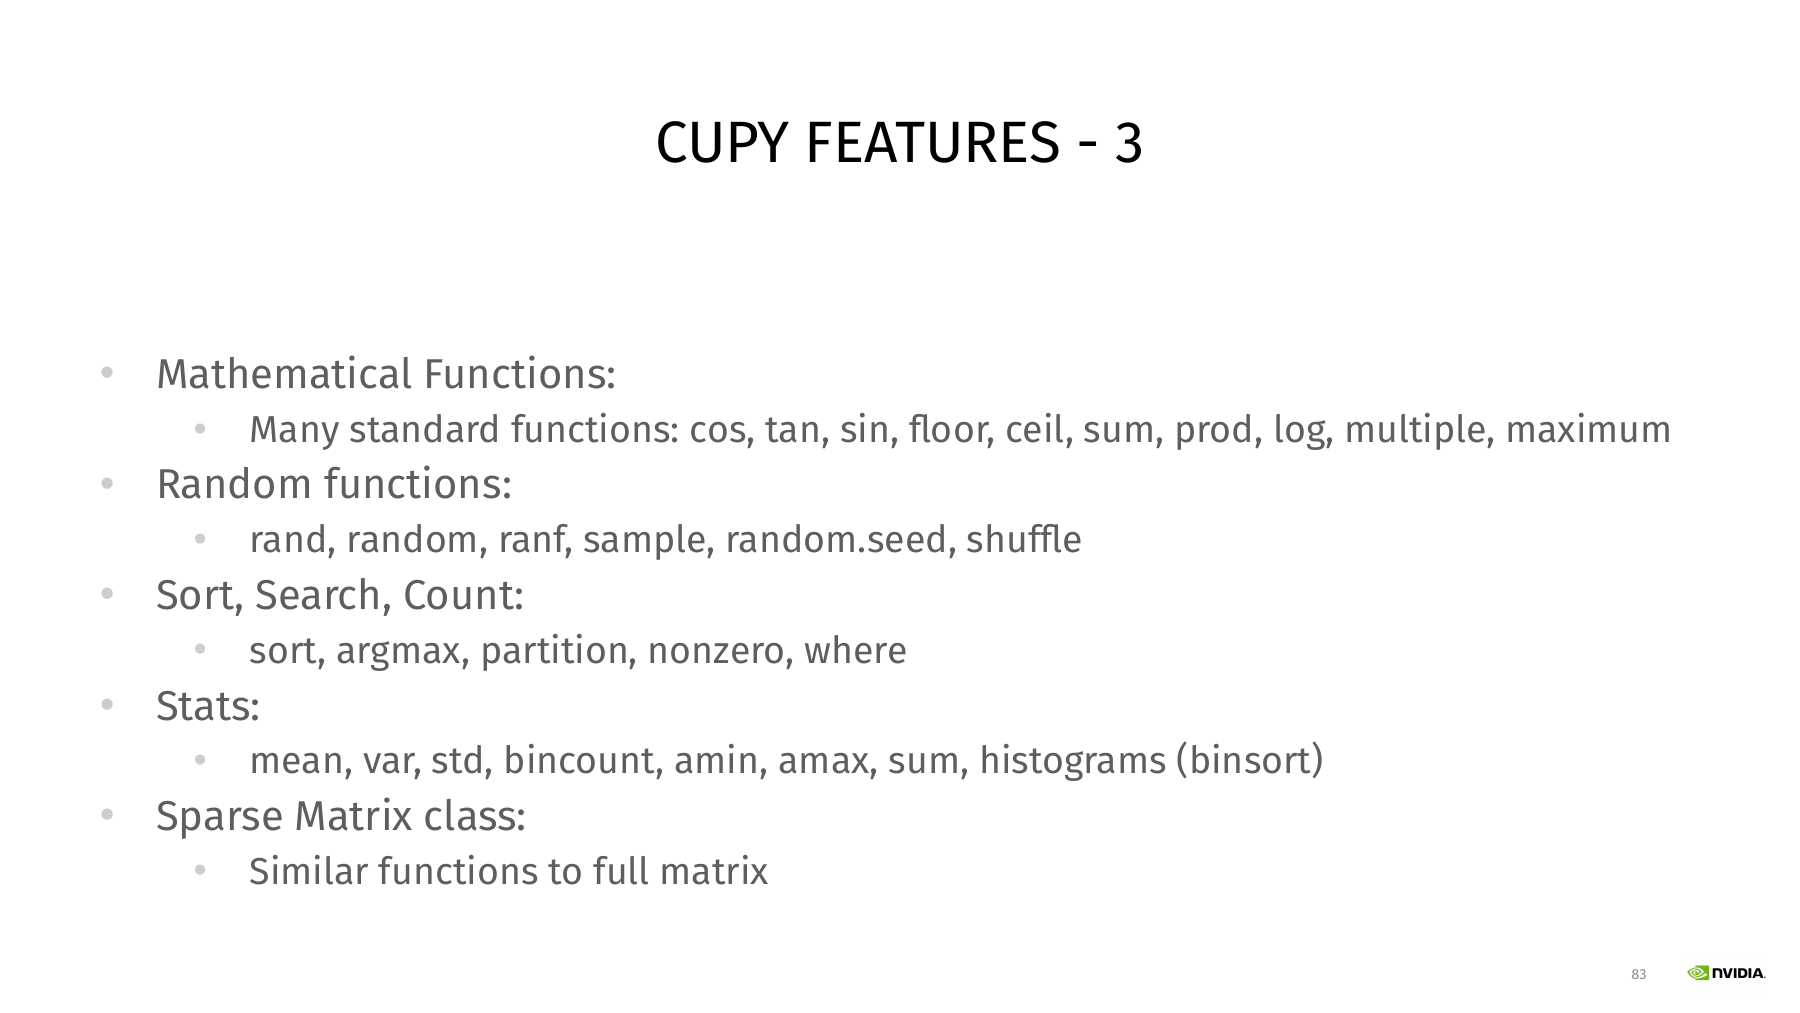

# CuPy FEATURES - 3

Mathematical Functions:
Many standard functions: cos, tan, sin, floor, ceil, sum, prod, log, multiple, maximum
Random functions:
rand, random, ranf, sample, random.seed, shuffle
Sort, Search, Count:
sort, argmax, partition, nonzero, where
Stats:
mean, var, std, bincount, amin, amax, sum, histograms (binsort)
Sparse Matrix class:
Similar functions to full matrix